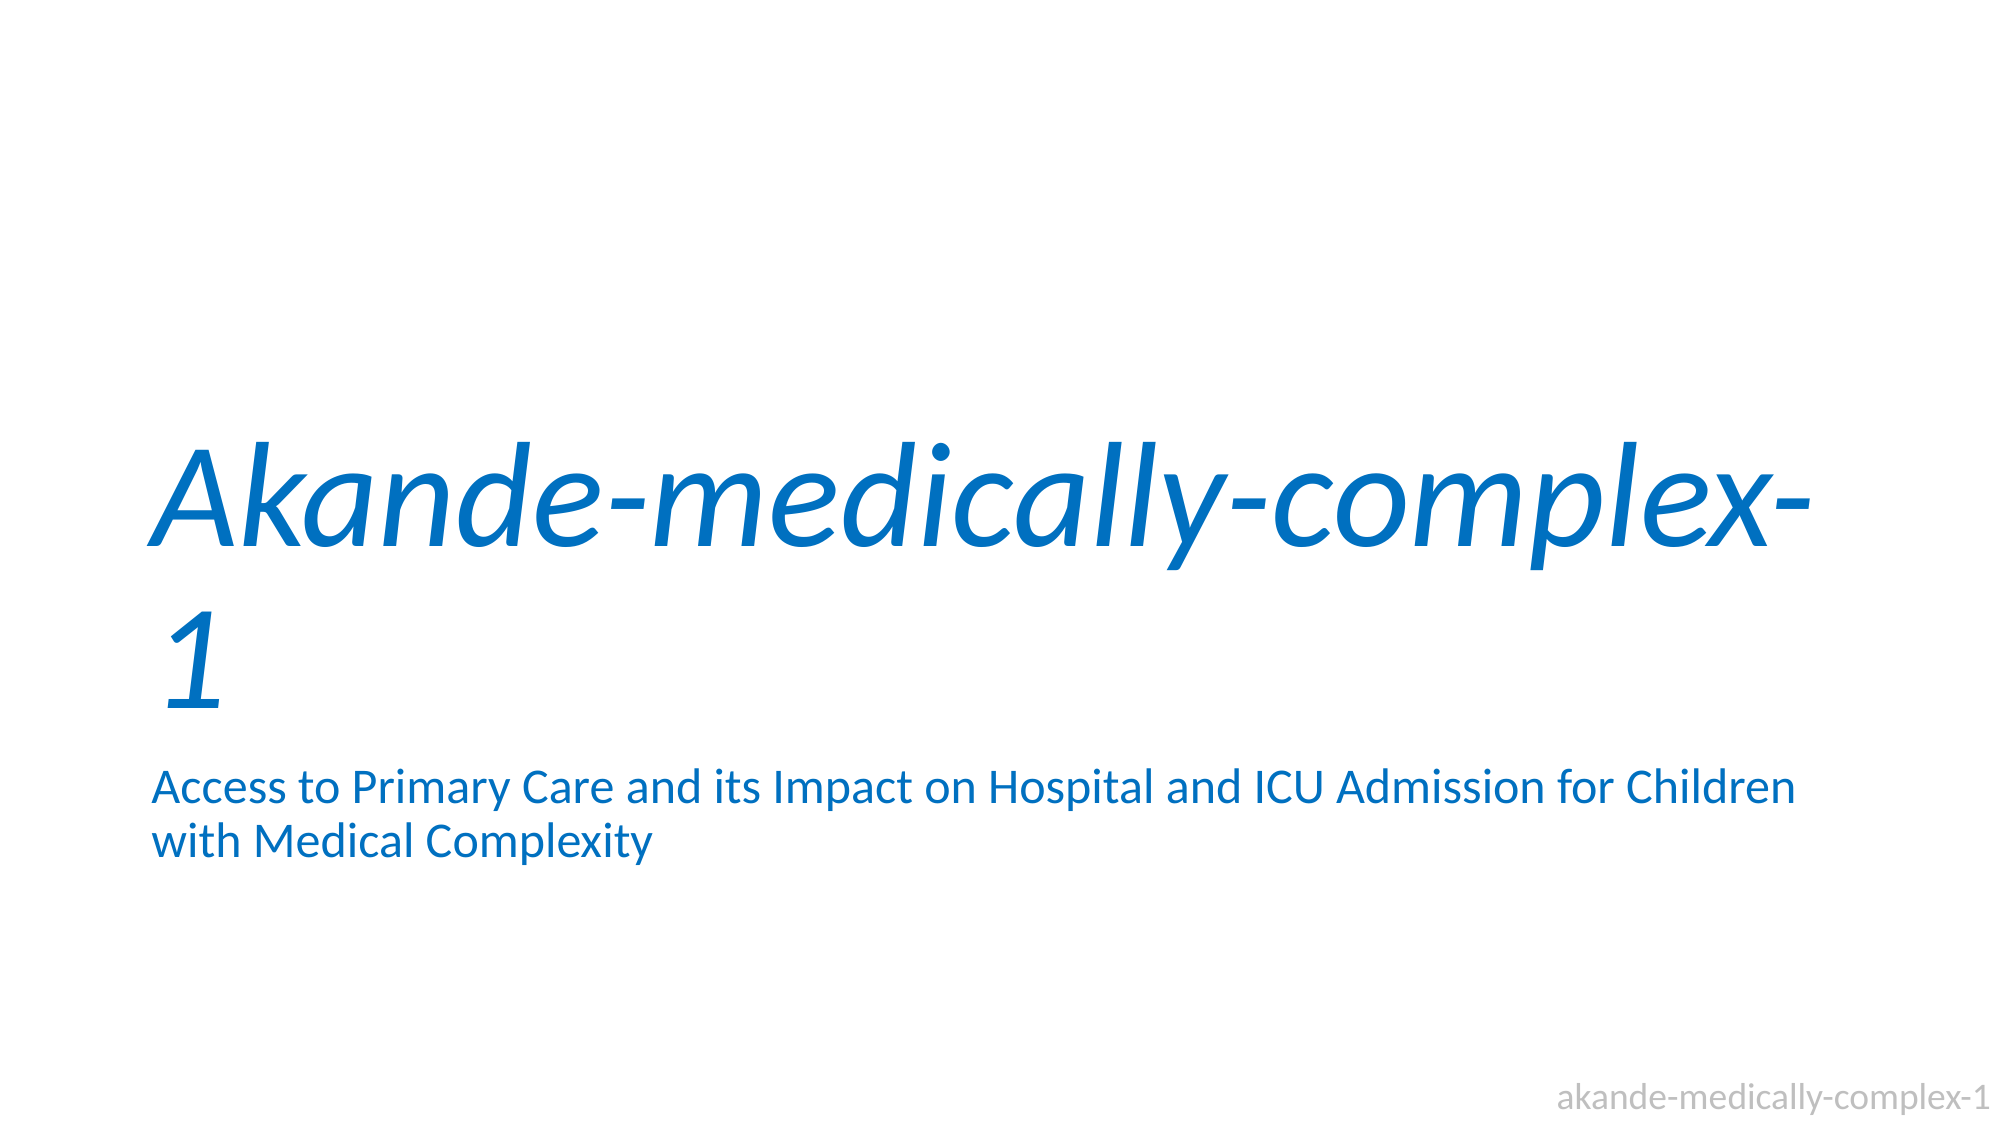

# Akande-medically-complex-1
Access to Primary Care and its Impact on Hospital and ICU Admission for Children with Medical Complexity
akande-medically-complex-1